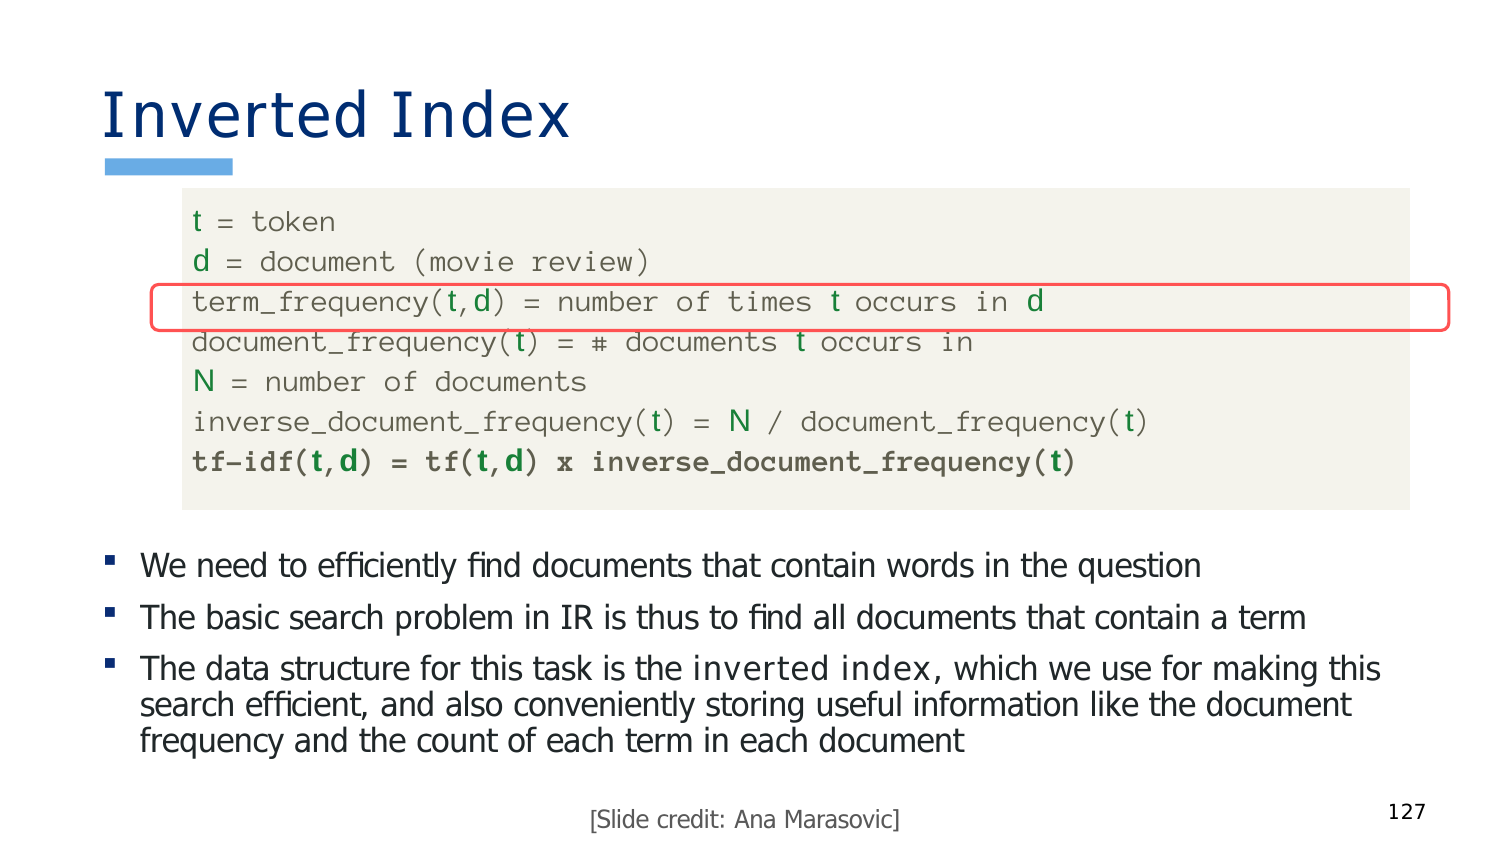

# Inverted Index
| t = token d = document (movie review) term\_frequency(t,d) = number of times t occurs in d document\_frequency(t) = # documents t occurs in N = number of documents inverse\_document\_frequency(t) = N / document\_frequency(t) tf-idf(t,d) = tf(t,d) x inverse\_document\_frequency(t) |
| --- |

We need to efficiently find documents that contain words in the question
The basic search problem in IR is thus to find all documents that contain a term
The data structure for this task is the inverted index, which we use for making this search efficient, and also conveniently storing useful information like the document frequency and the count of each term in each document

[Slide credit: Ana Marasovic]